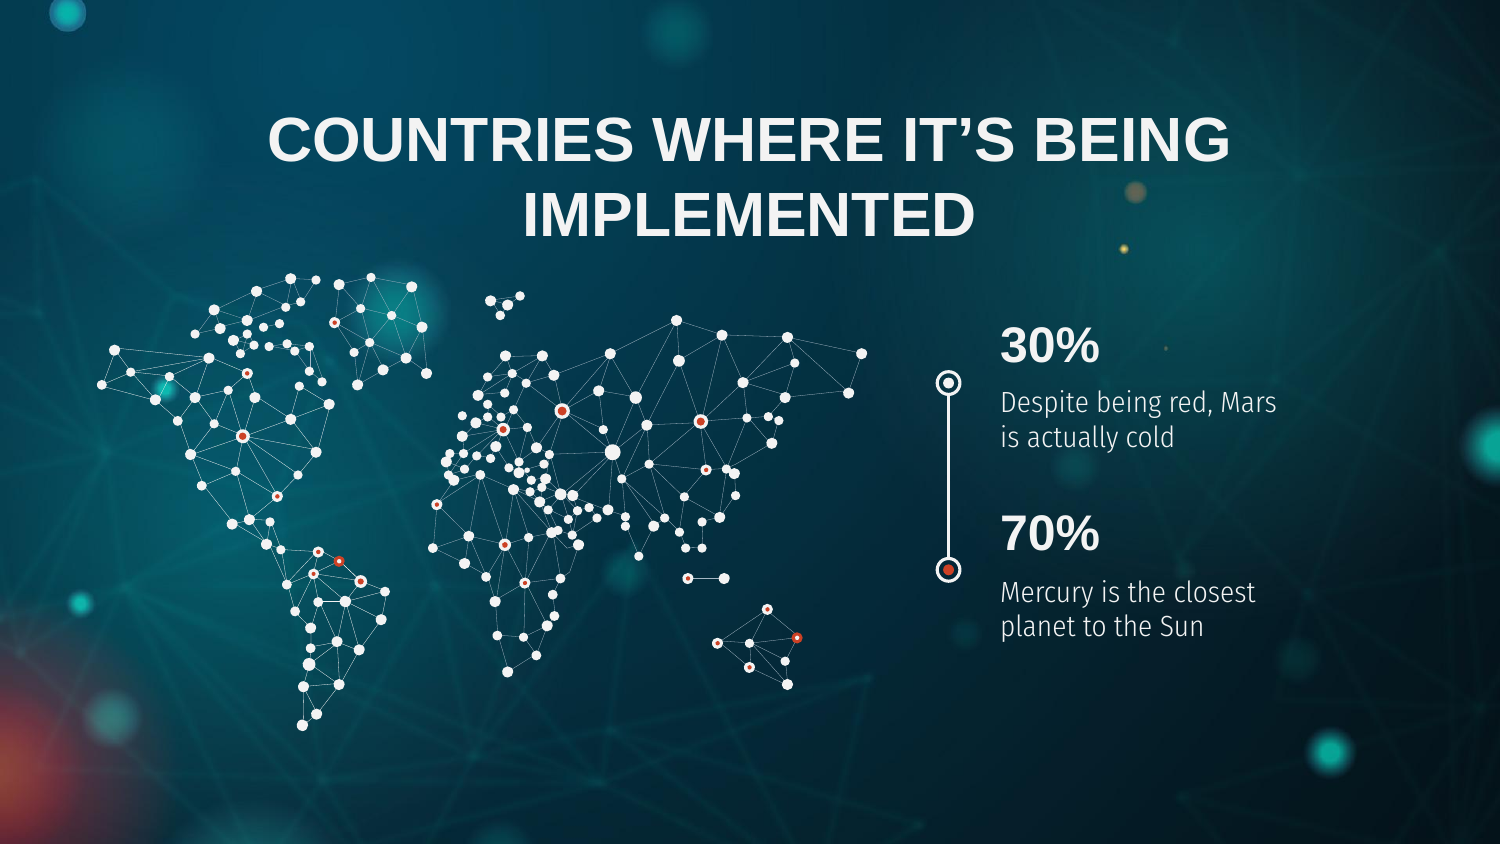

COUNTRIES WHERE IT’S BEING IMPLEMENTED

# 30%
Despite being red, Mars is actually cold

70%
Mercury is the closest planet to the Sun